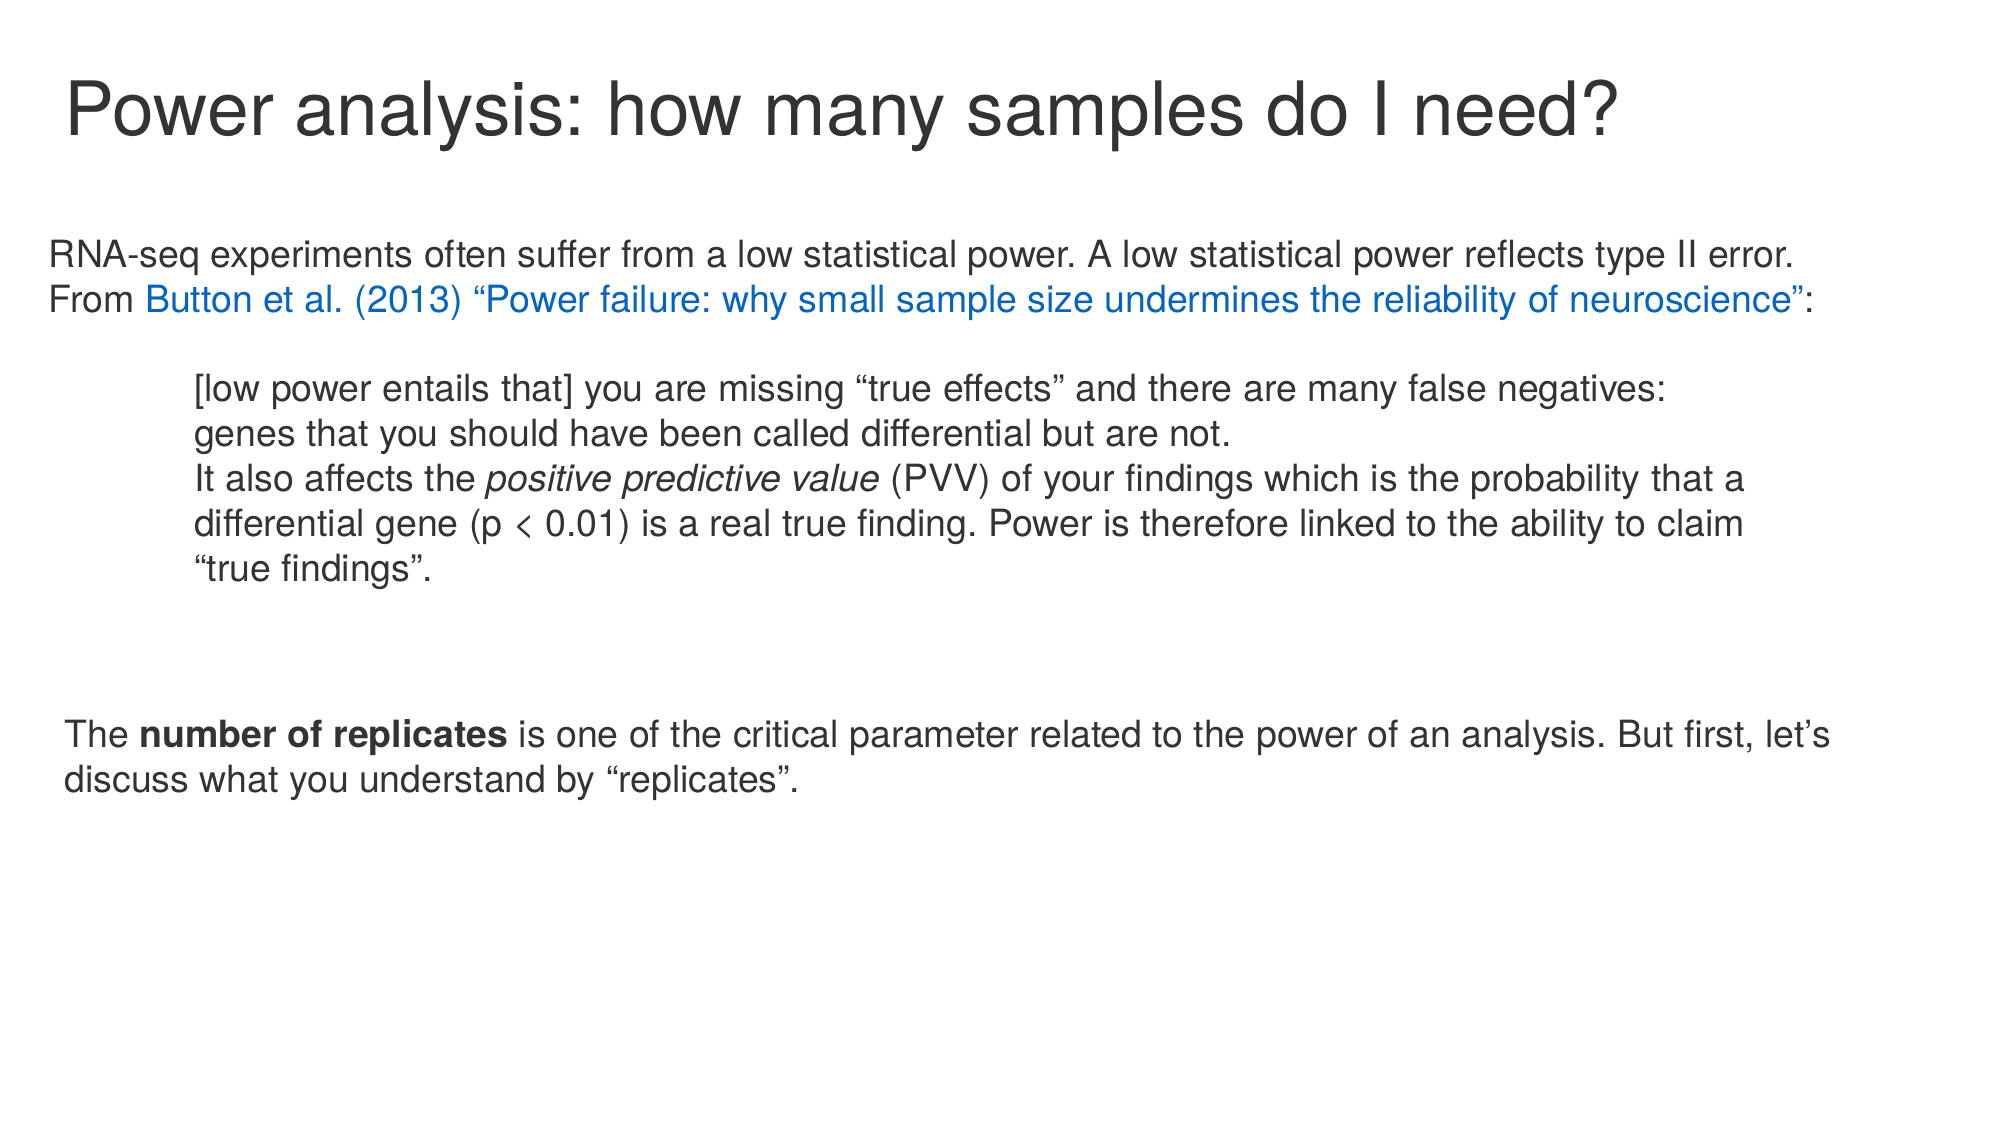

Power analysis: how many samples do I need?
RNA-seq experiments often suffer from a low statistical power. A low statistical power reflects type II error. From Button et al. (2013) “Power failure: why small sample size undermines the reliability of neuroscience”:
[low power entails that] you are missing “true effects” and there are many false negatives: genes that you should have been called differential but are not.
It also affects the positive predictive value (PVV) of your findings which is the probability that a differential gene (p < 0.01) is a real true finding. Power is therefore linked to the ability to claim “true findings”.
The number of replicates is one of the critical parameter related to the power of an analysis. But first, let’s discuss what you understand by “replicates”.